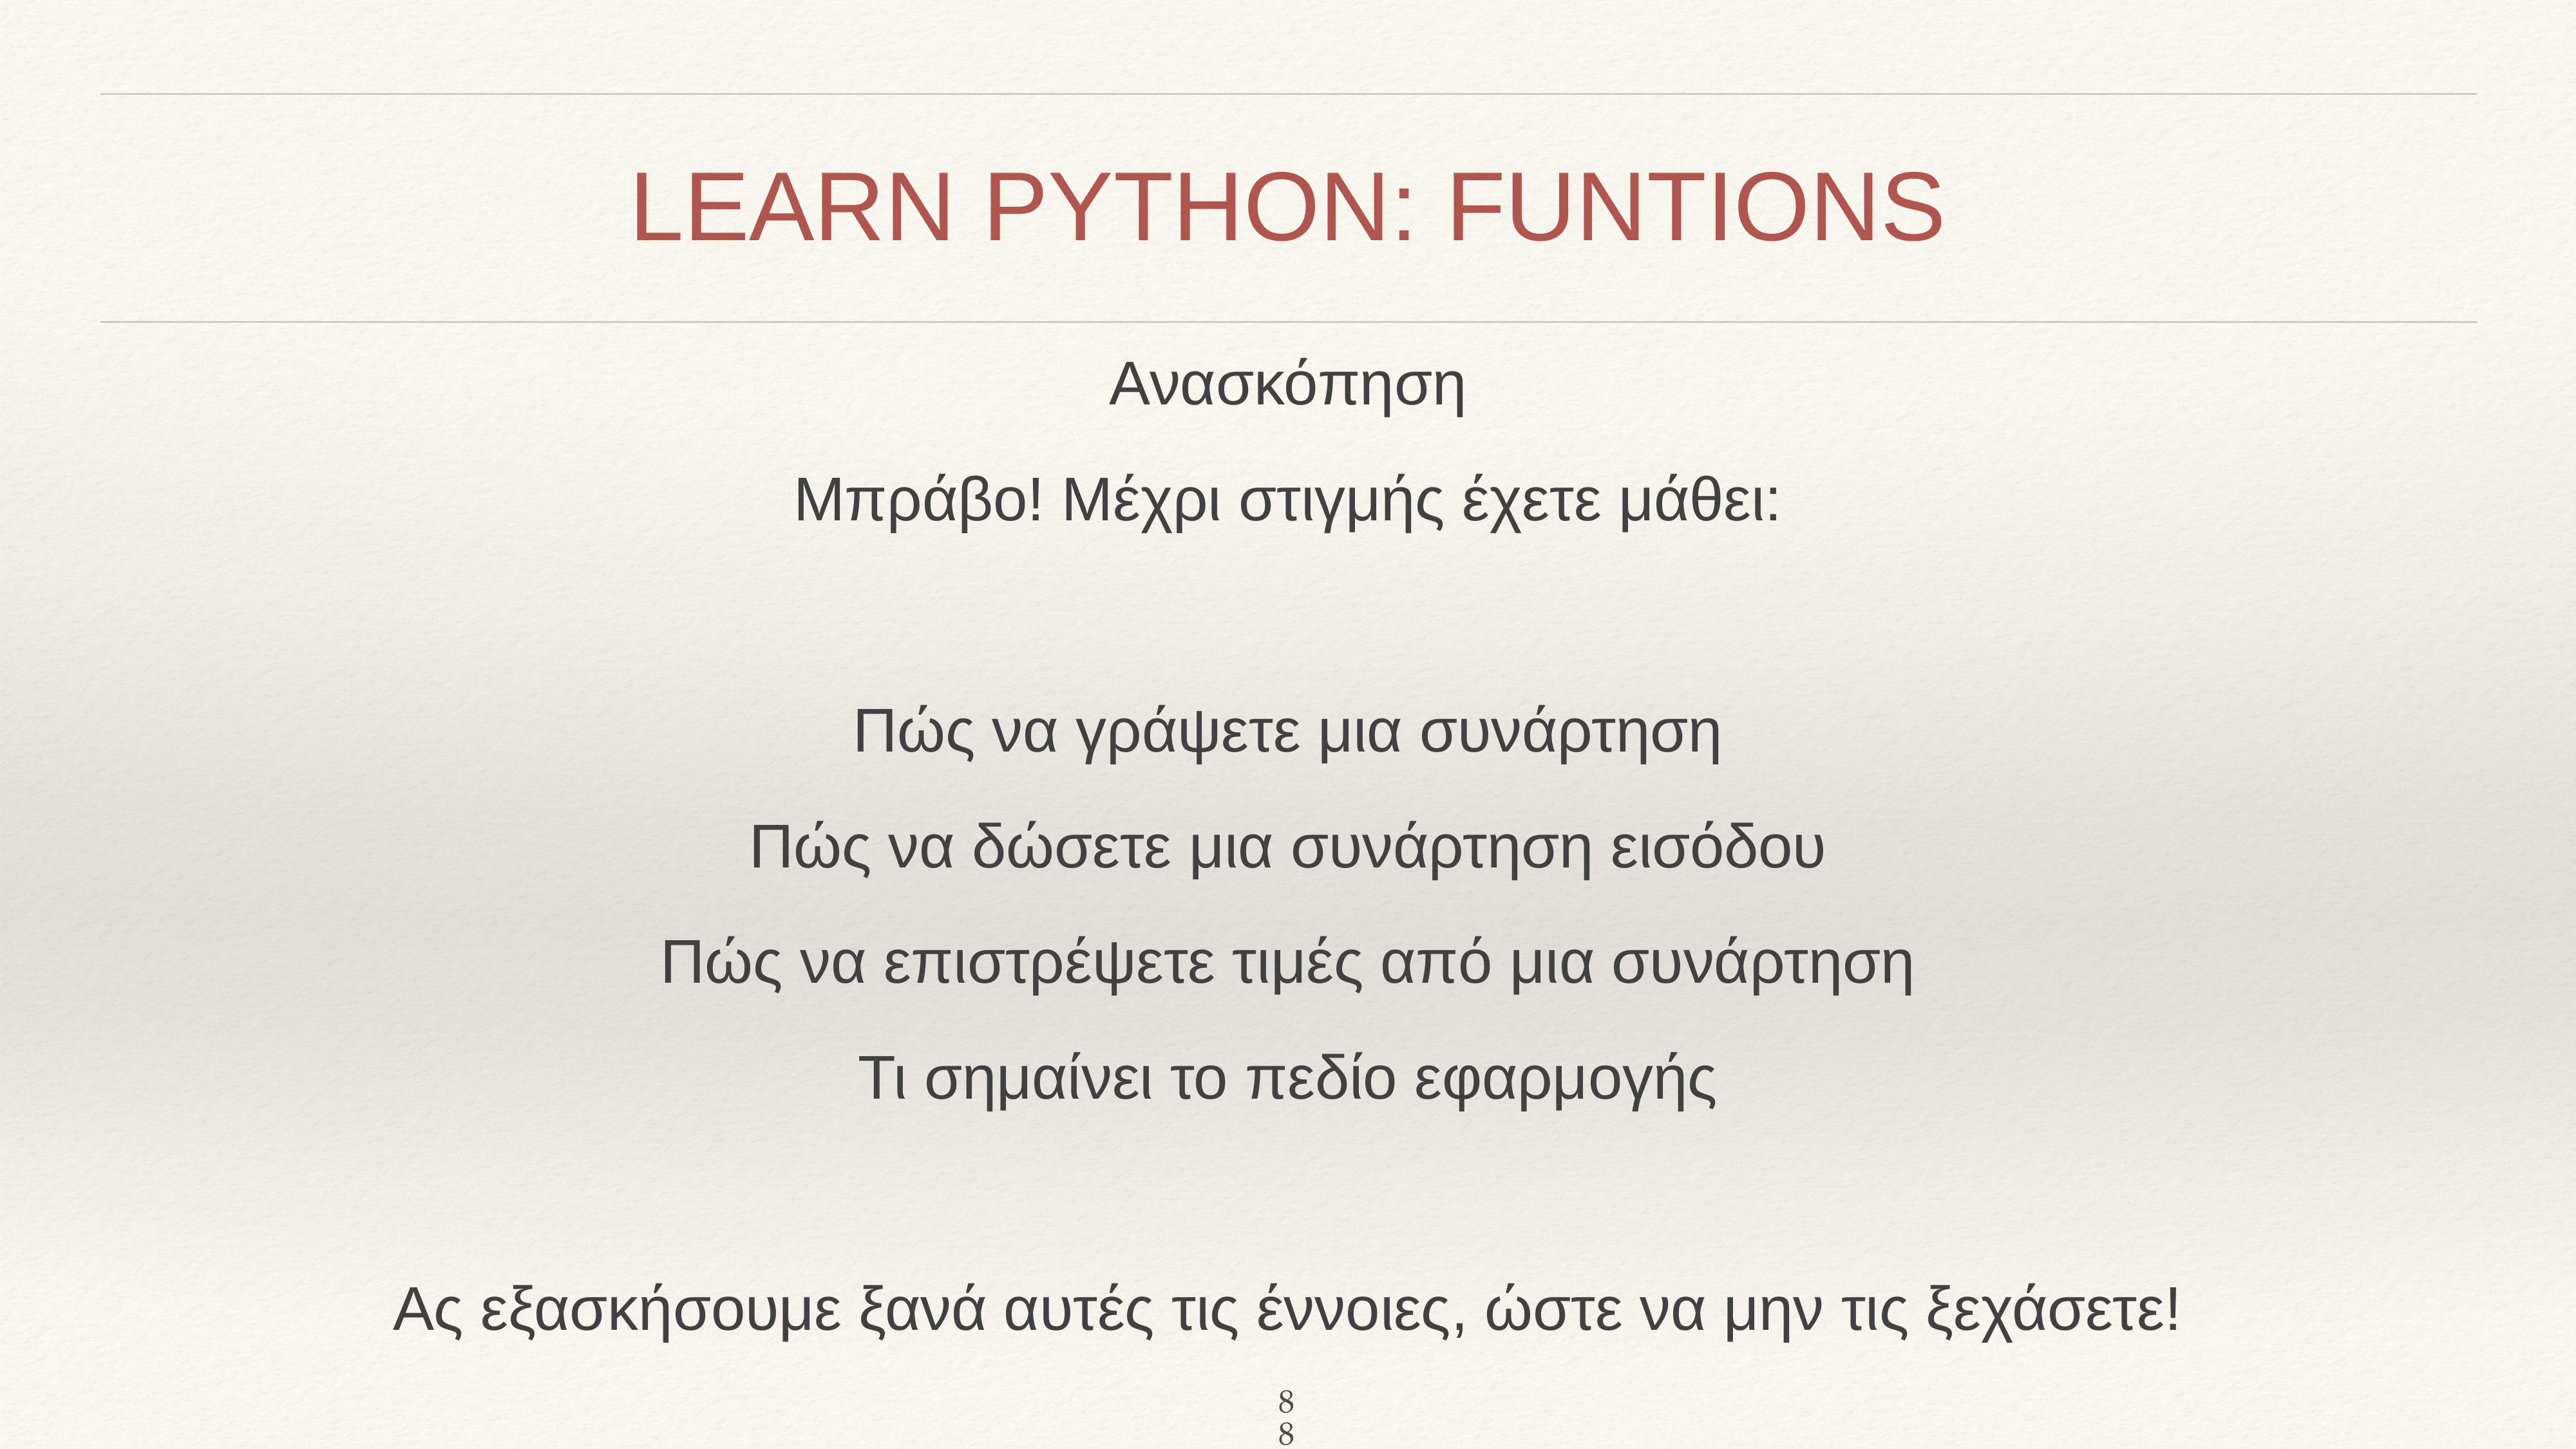

# LEARN PYTHON: FUNTIONS
Ανασκόπηση
Μπράβο! Μέχρι στιγμής έχετε μάθει:

Πώς να γράψετε μια συνάρτηση
Πώς να δώσετε μια συνάρτηση εισόδου
Πώς να επιστρέψετε τιμές από μια συνάρτηση
Τι σημαίνει το πεδίο εφαρμογής

Ας εξασκήσουμε ξανά αυτές τις έννοιες, ώστε να μην τις ξεχάσετε!
88